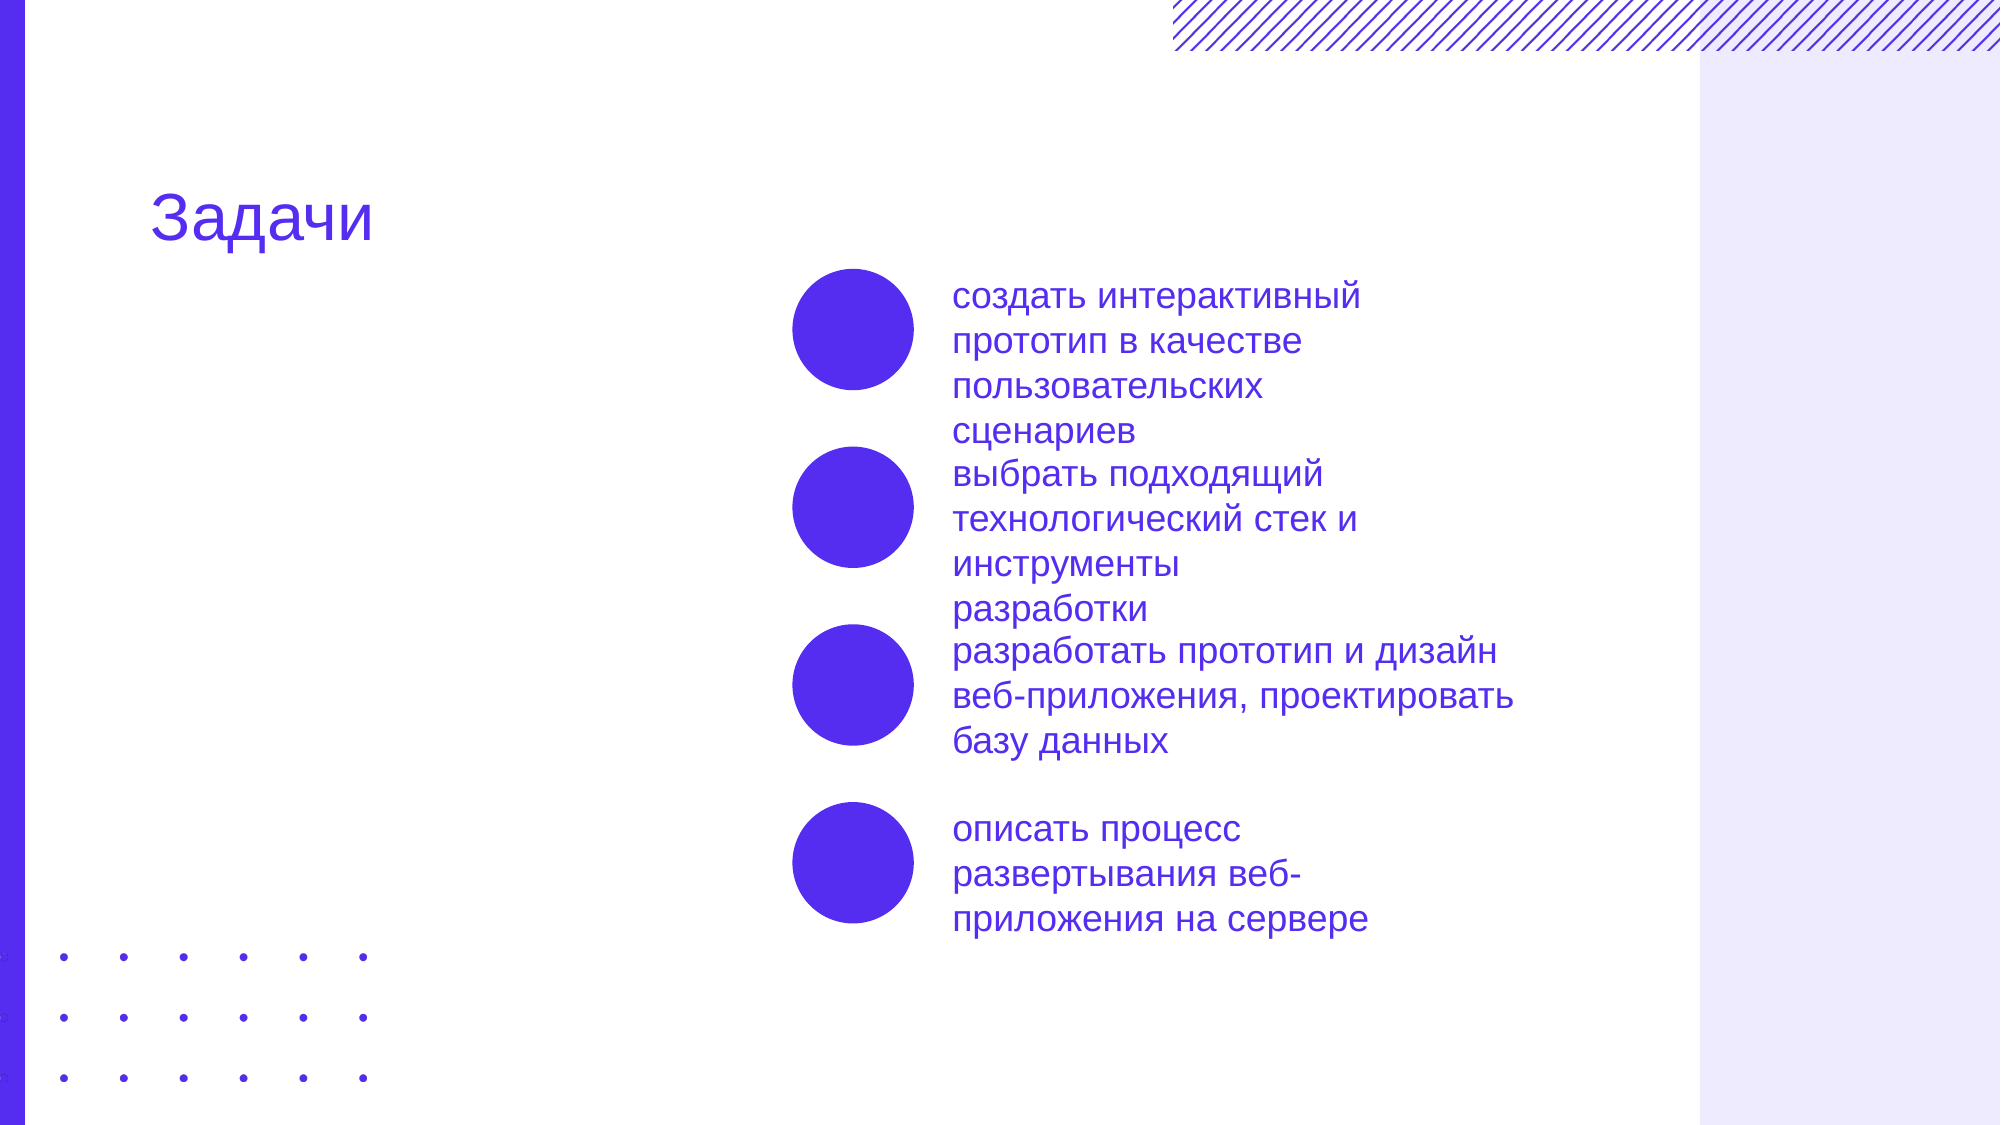

Задачи
создать интерактивный прототип в качестве пользовательских сценариев

выбрать подходящий технологический стек и инструменты разработки

разработать прототип и дизайн веб-приложения, проектировать базу данных

описать процесс развертывания веб-приложения на сервере